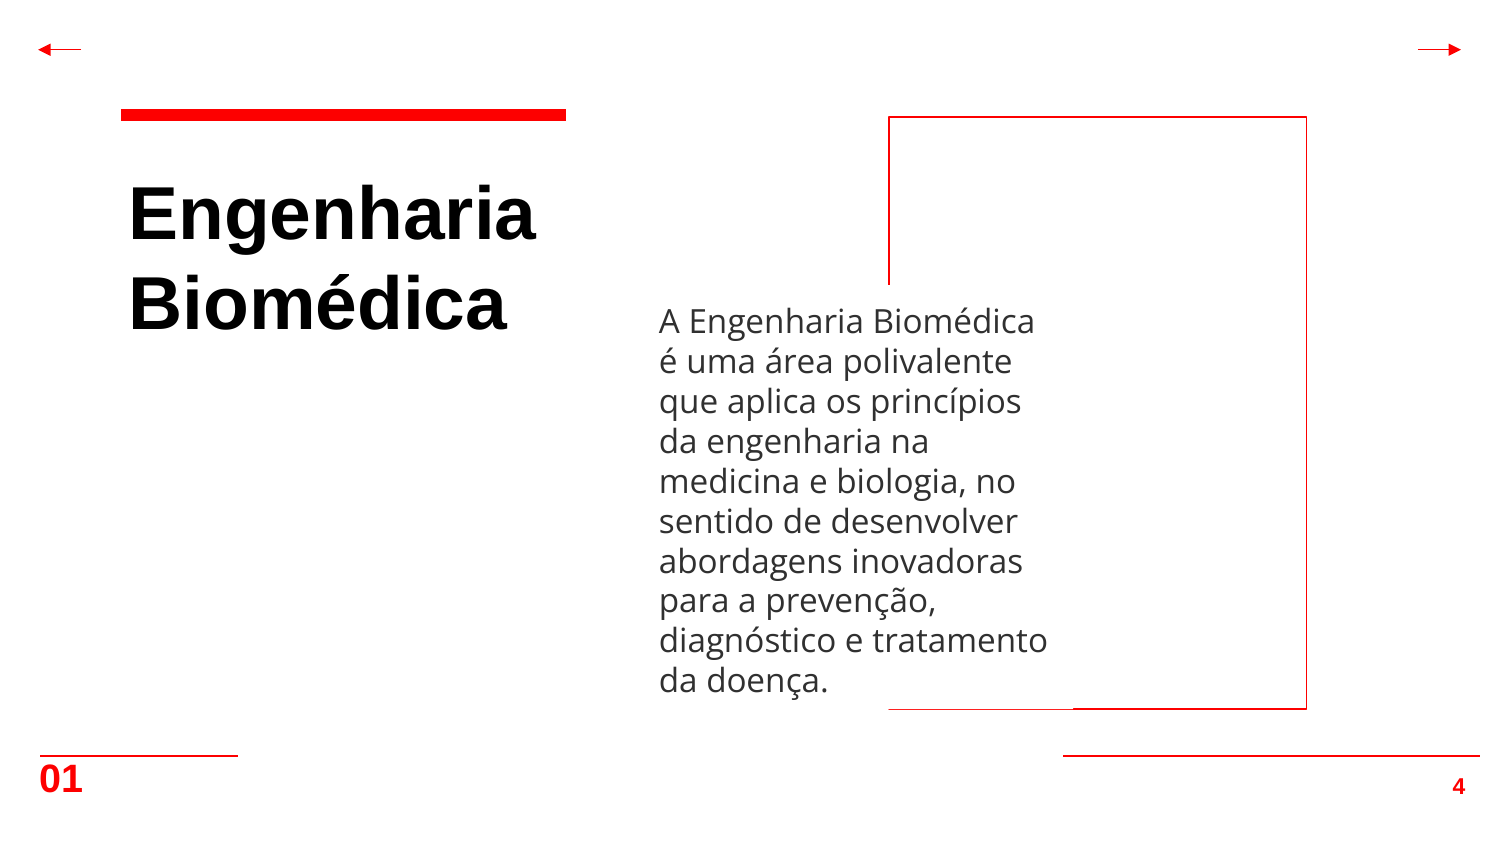

# Engenharia Biomédica
A Engenharia Biomédica é uma área polivalente que aplica os princípios da engenharia na medicina e biologia, no sentido de desenvolver abordagens inovadoras para a prevenção, diagnóstico e tratamento da doença.
01